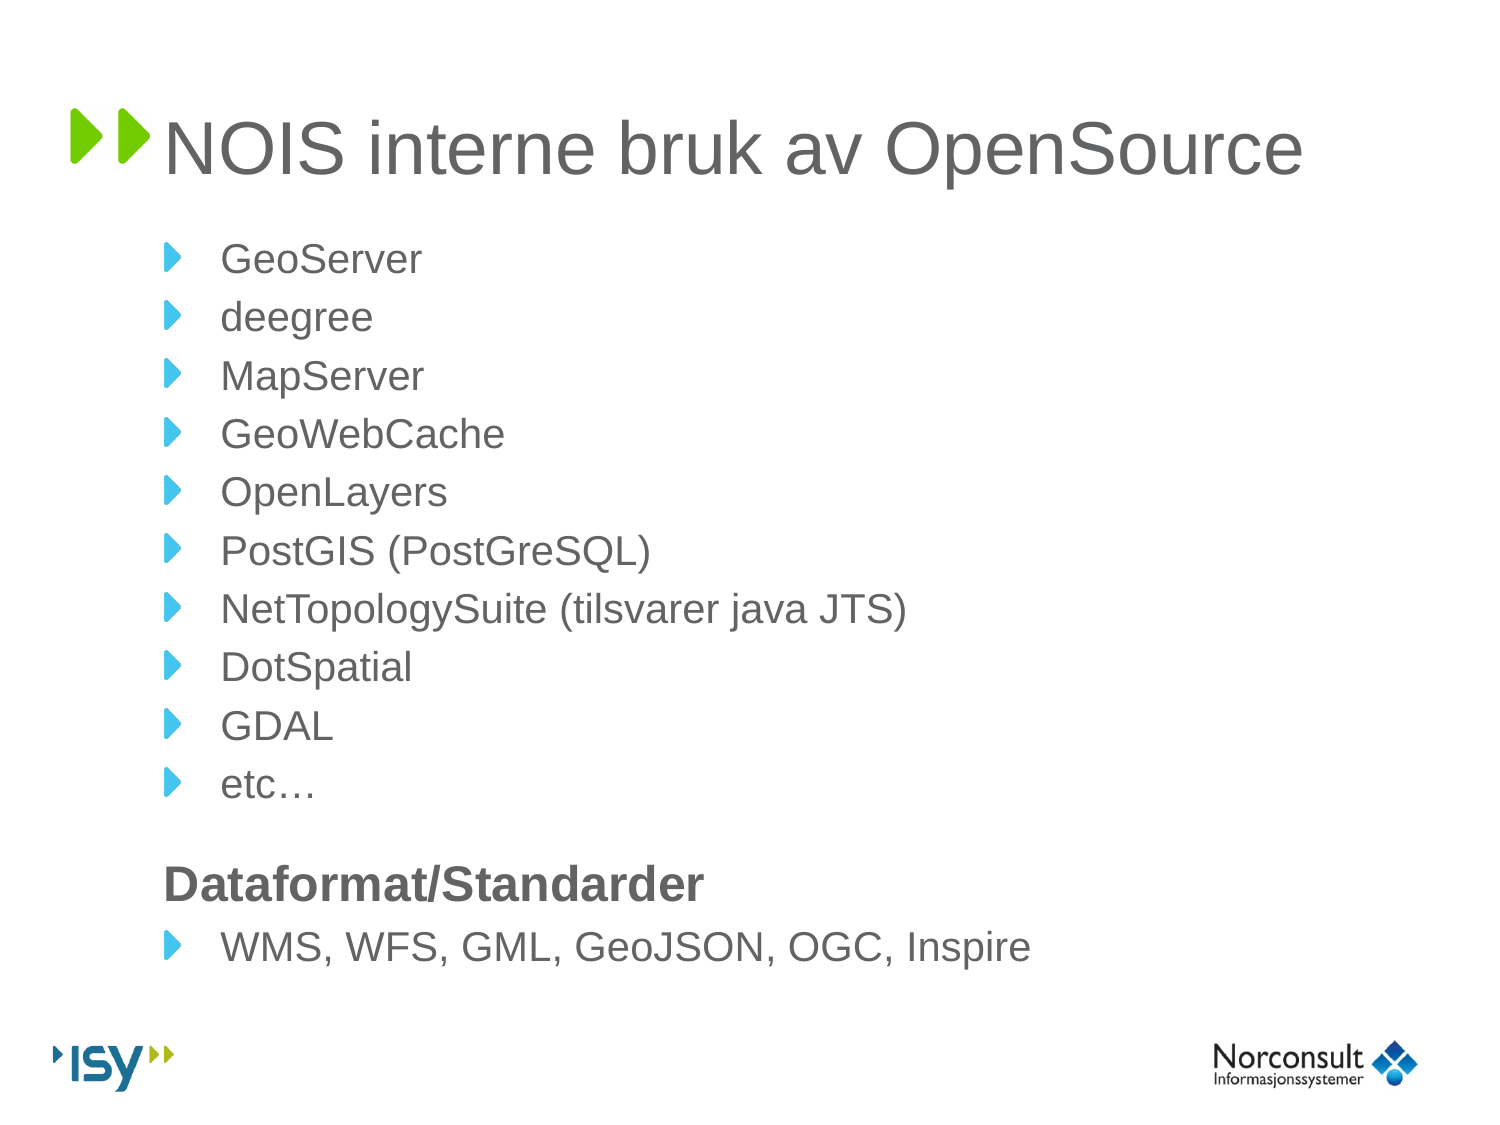

# NOIS interne bruk av OpenSource
GeoServer
deegree
MapServer
GeoWebCache
OpenLayers
PostGIS (PostGreSQL)
NetTopologySuite (tilsvarer java JTS)
DotSpatial
GDAL
etc…

Dataformat/Standarder
WMS, WFS, GML, GeoJSON, OGC, Inspire